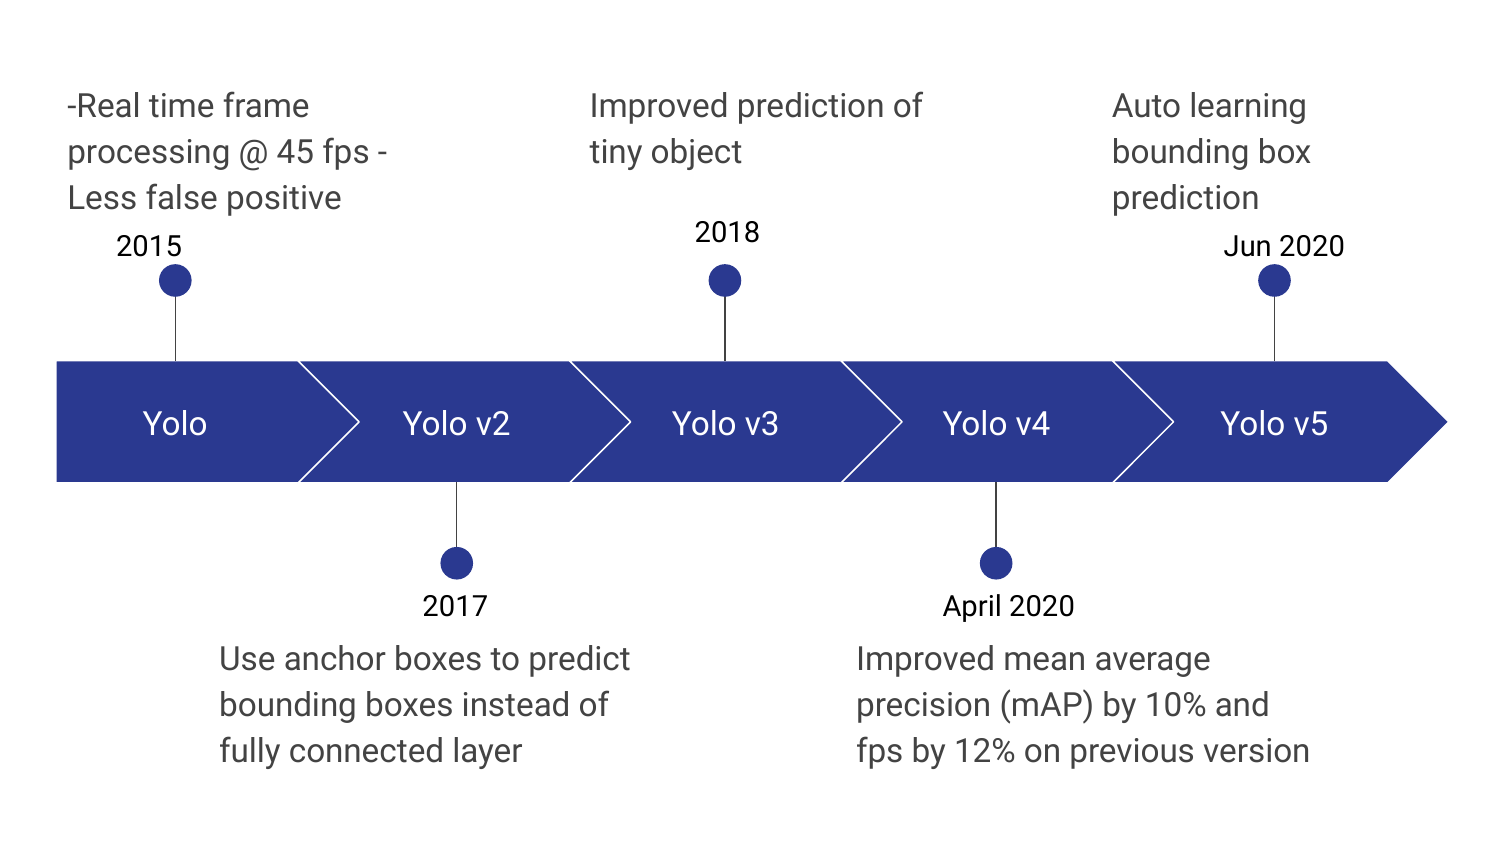

-Real time frame processing @ 45 fps -Less false positive
Improved prediction of tiny object
Auto learning bounding box prediction
2018
2015
Jun 2020

Yolo
Yolo v2
Yolo v3
Yolo v4
Yolo v5

2017
April 2020
Use anchor boxes to predict bounding boxes instead of fully connected layer
Improved mean average precision (mAP) by 10% and fps by 12% on previous version